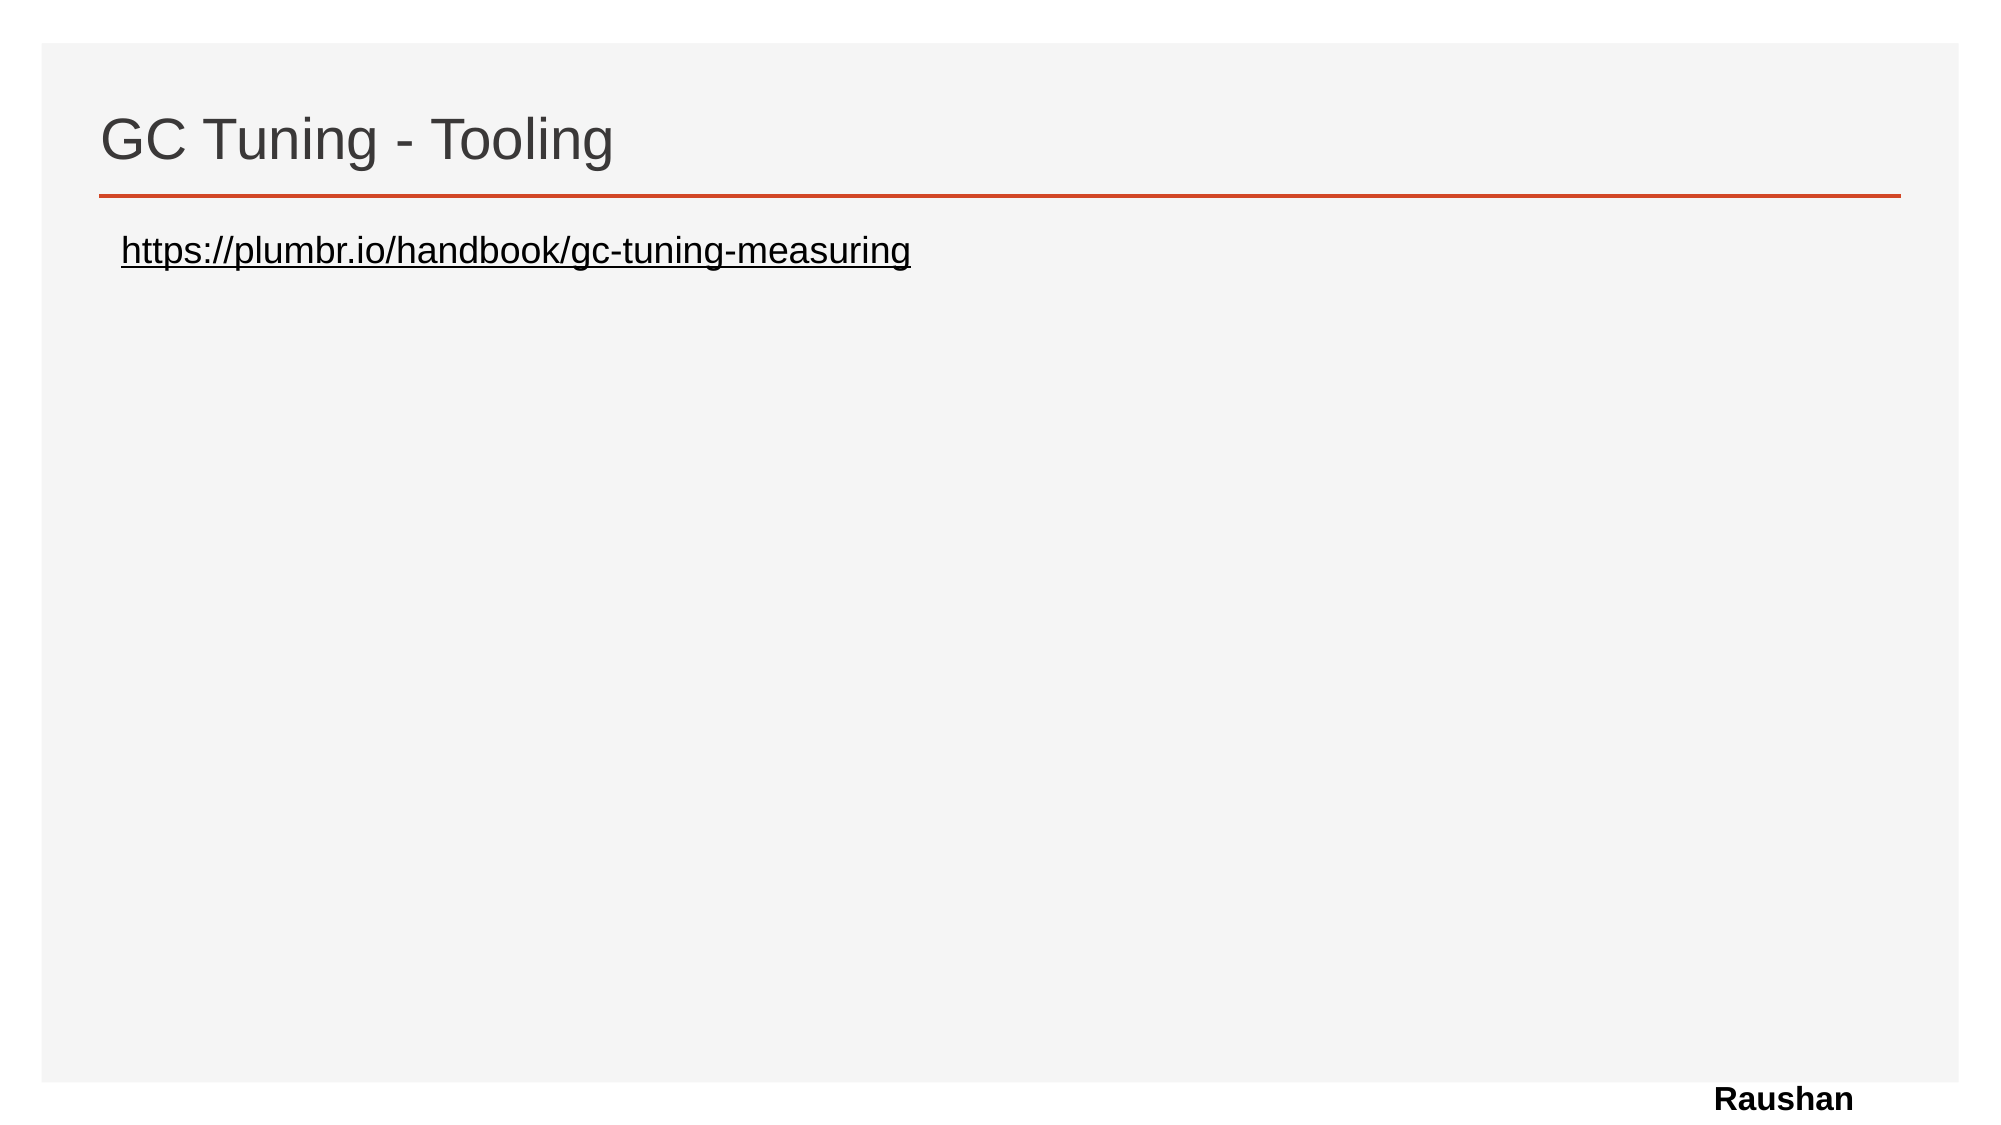

# GC Tuning - Tooling
https://plumbr.io/handbook/gc-tuning-measuring

Raushan Kumar